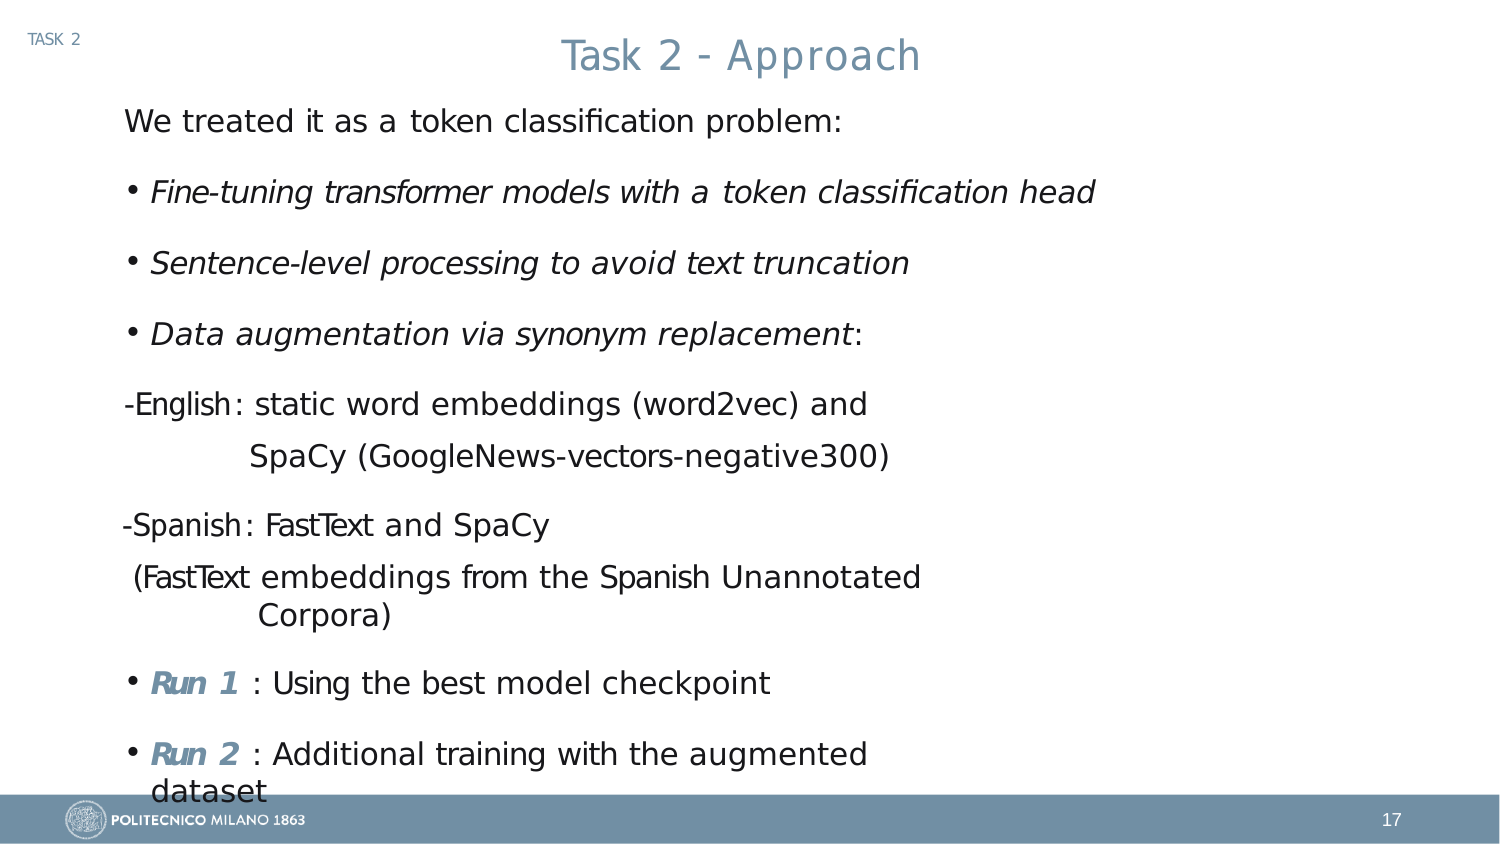

TASK 2
# Task 2 - Approach
We treated it as a token classification problem:
Fine-tuning transformer models with a token classification head
Sentence-level processing to avoid text truncation
Data augmentation via synonym replacement:
-English: static word embeddings (word2vec) and SpaCy (GoogleNews-vectors-negative300)
-Spanish: FastText and SpaCy
(FastText embeddings from the Spanish Unannotated Corpora)
Run 1 : Using the best model checkpoint
Run 2 : Additional training with the augmented dataset
17